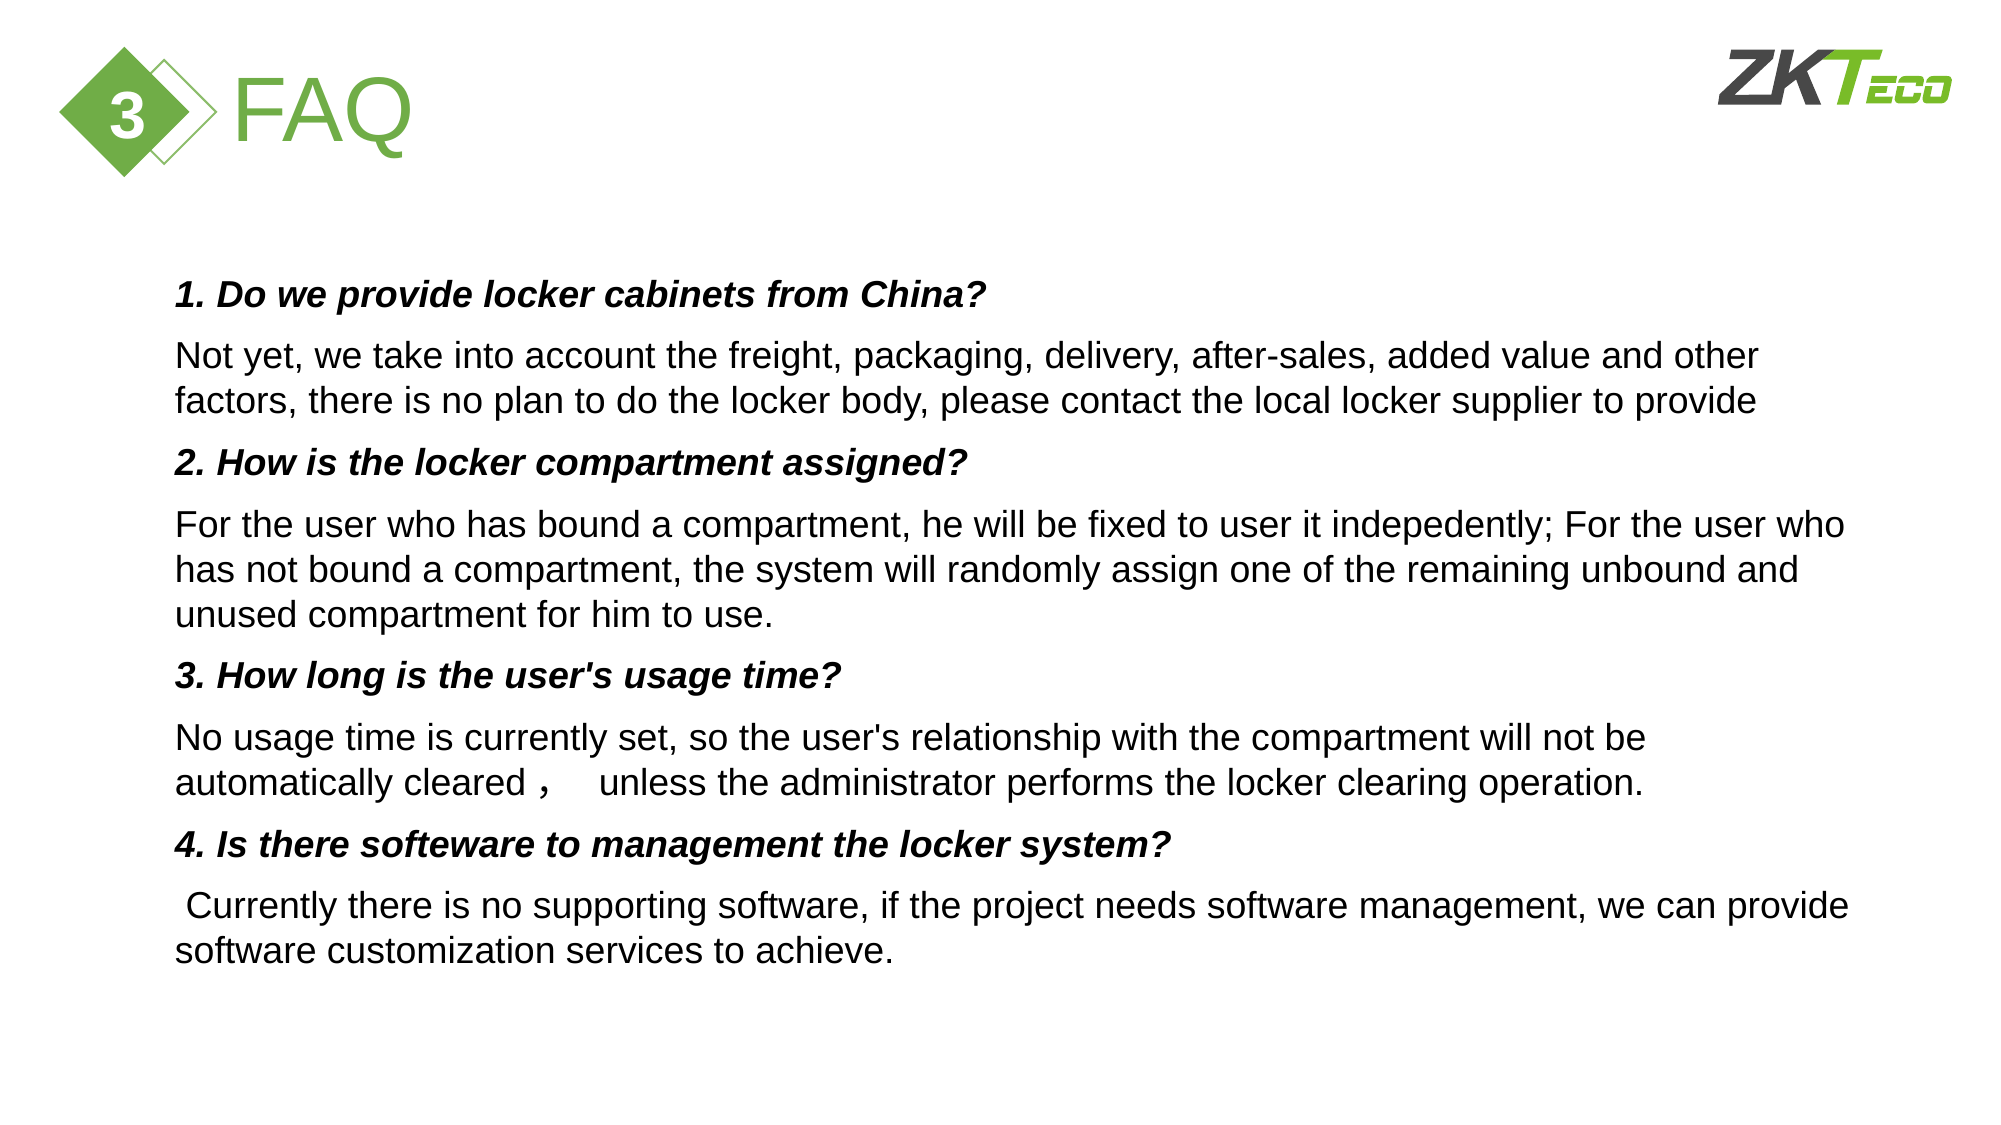

# FAQ
3
1. Do we provide locker cabinets from China?
Not yet, we take into account the freight, packaging, delivery, after-sales, added value and other factors, there is no plan to do the locker body, please contact the local locker supplier to provide
2. How is the locker compartment assigned?
For the user who has bound a compartment, he will be fixed to user it indepedently; For the user who has not bound a compartment, the system will randomly assign one of the remaining unbound and unused compartment for him to use.
3. How long is the user's usage time?
No usage time is currently set, so the user's relationship with the compartment will not be automatically cleared，  unless the administrator performs the locker clearing operation.
4. Is there softeware to management the locker system?
 Currently there is no supporting software, if the project needs software management, we can provide software customization services to achieve.